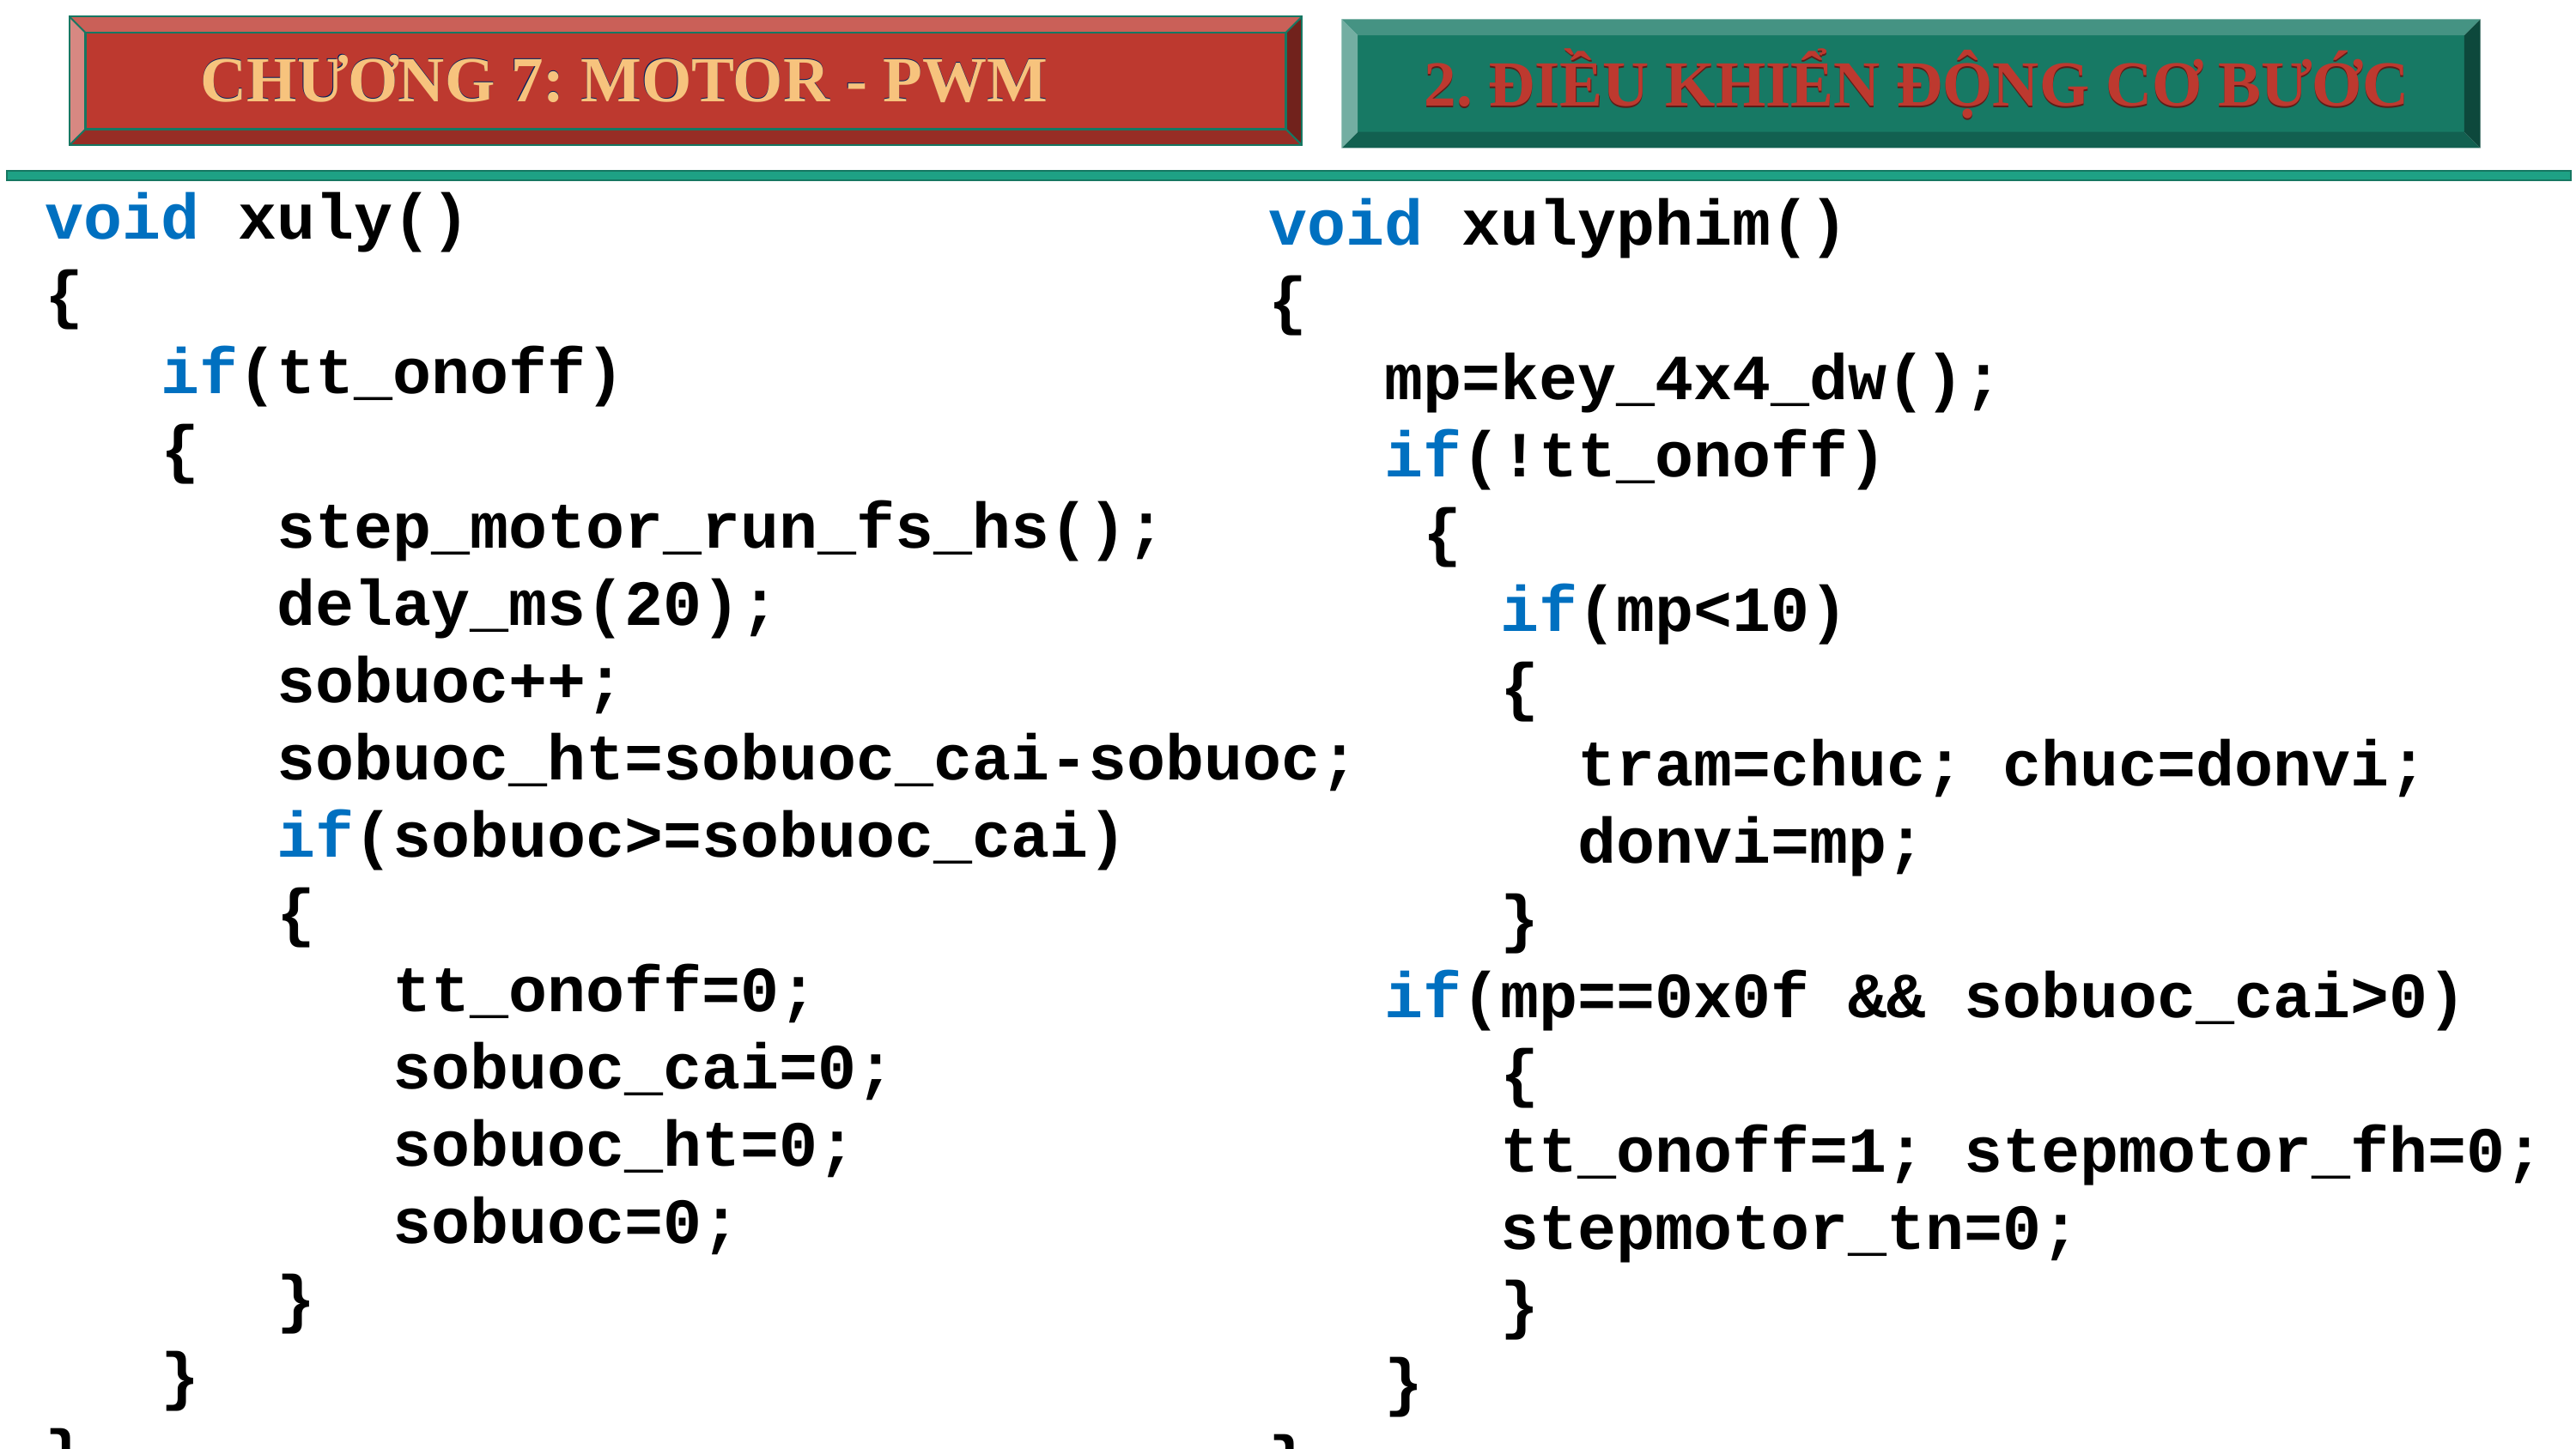

CHƯƠNG 7: MOTOR - PWM
CHƯƠNG 7: MOTOR - PWM
2. ĐIỀU KHIỂN ĐỘNG CƠ BƯỚC
2. ĐIỀU KHIỂN ĐỘNG CƠ BƯỚC

void xuly()
{
   if(tt_onoff)
   {
      step_motor_run_fs_hs();
      delay_ms(20);
      sobuoc++;
      sobuoc_ht=sobuoc_cai-sobuoc;
      if(sobuoc>=sobuoc_cai)
      {
         tt_onoff=0;
         sobuoc_cai=0;
         sobuoc_ht=0;
         sobuoc=0;
      }
   }
}
void xulyphim()
{
   mp=key_4x4_dw();
   if(!tt_onoff)
    {
      if(mp<10)
      {
        tram=chuc; chuc=donvi;
        donvi=mp;
      }
   if(mp==0x0f && sobuoc_cai>0)
      {
      tt_onoff=1; stepmotor_fh=0;
      stepmotor_tn=0;
      }
   }
}